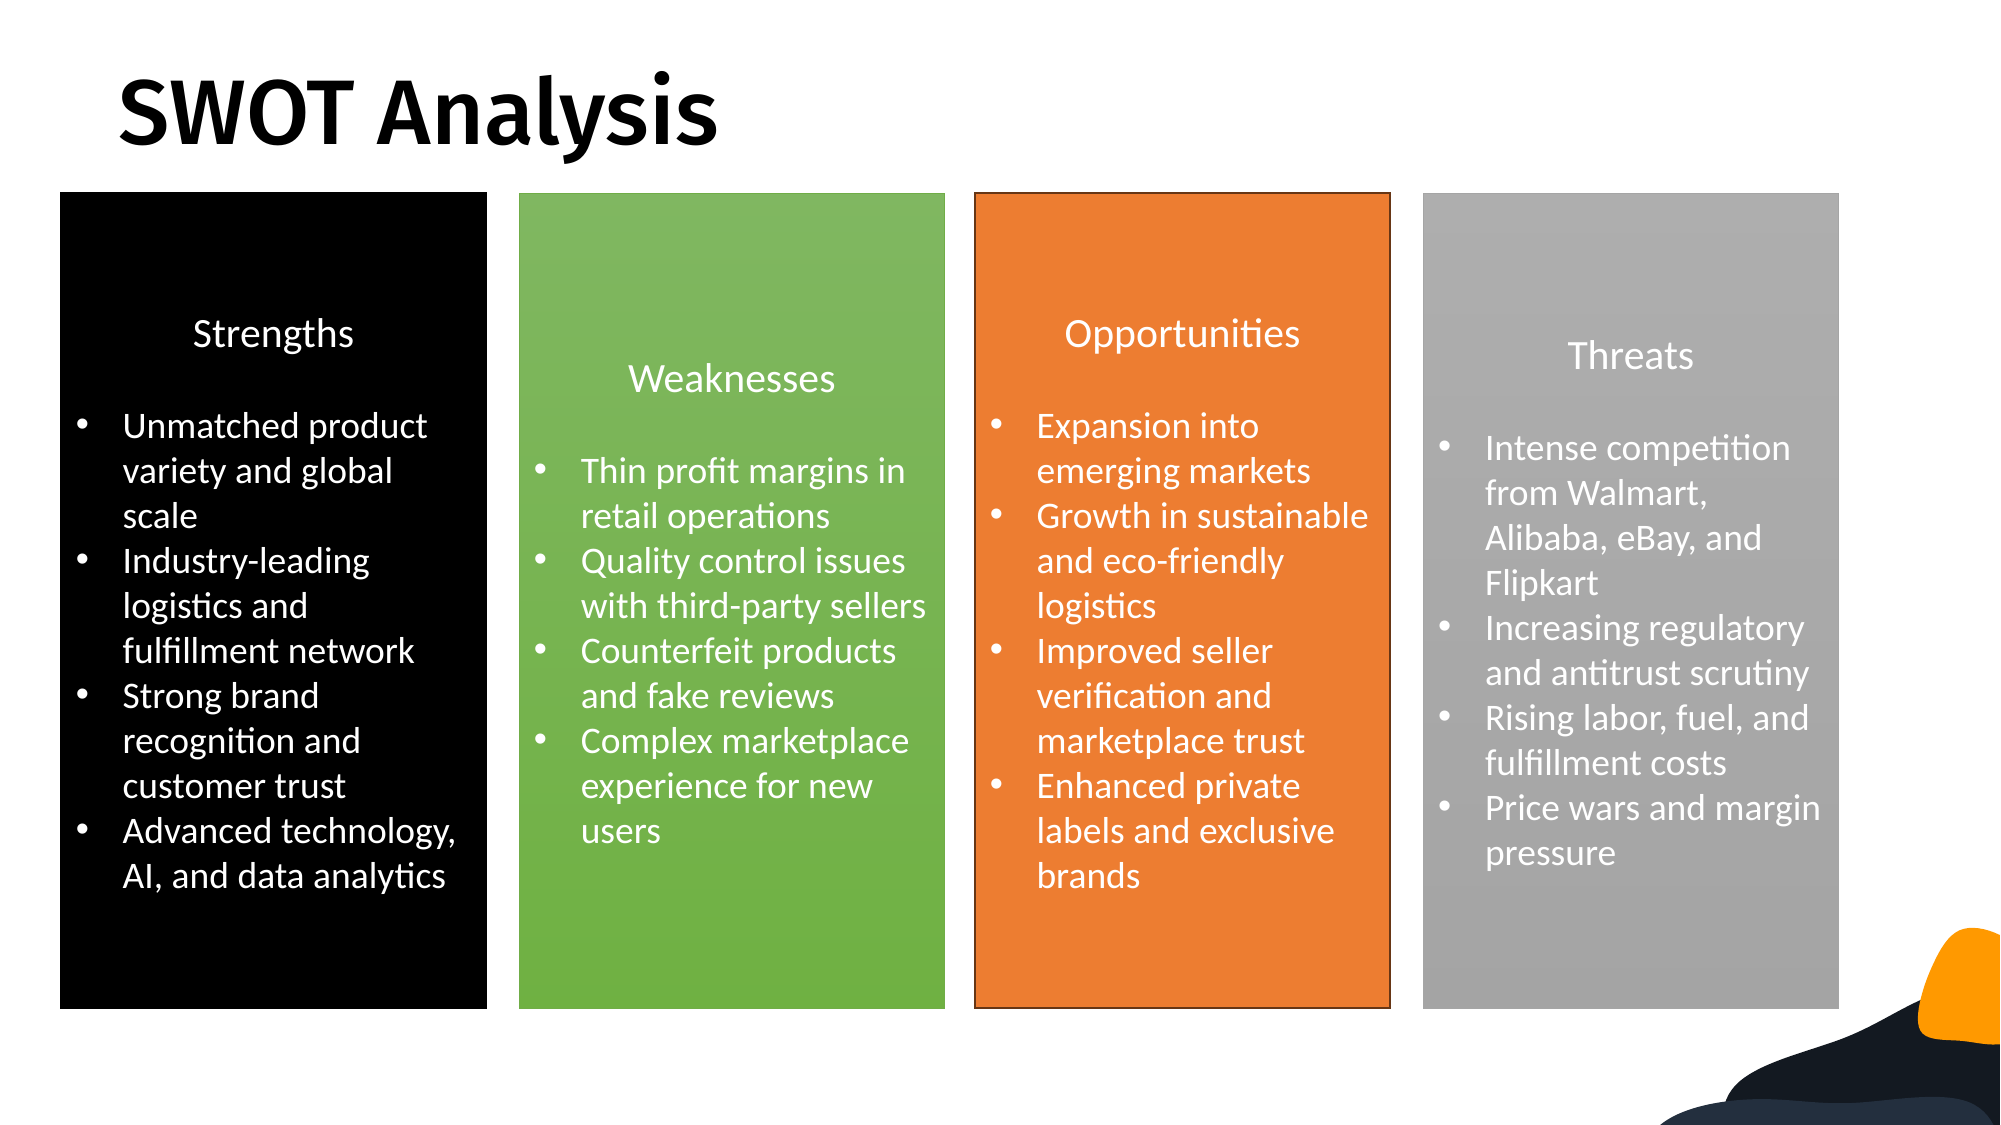

SWOT Analysis
Strengths

Unmatched product variety and global scale
Industry-leading logistics and fulfillment network
Strong brand recognition and customer trust
Advanced technology, AI, and data analytics
Weaknesses

Thin profit margins in retail operations
Quality control issues with third-party sellers
Counterfeit products and fake reviews
Complex marketplace experience for new users
Opportunities

Expansion into emerging markets
Growth in sustainable and eco-friendly logistics
Improved seller verification and marketplace trust
Enhanced private labels and exclusive brands
Threats

Intense competition from Walmart, Alibaba, eBay, and Flipkart
Increasing regulatory and antitrust scrutiny
Rising labor, fuel, and fulfillment costs
Price wars and margin pressure